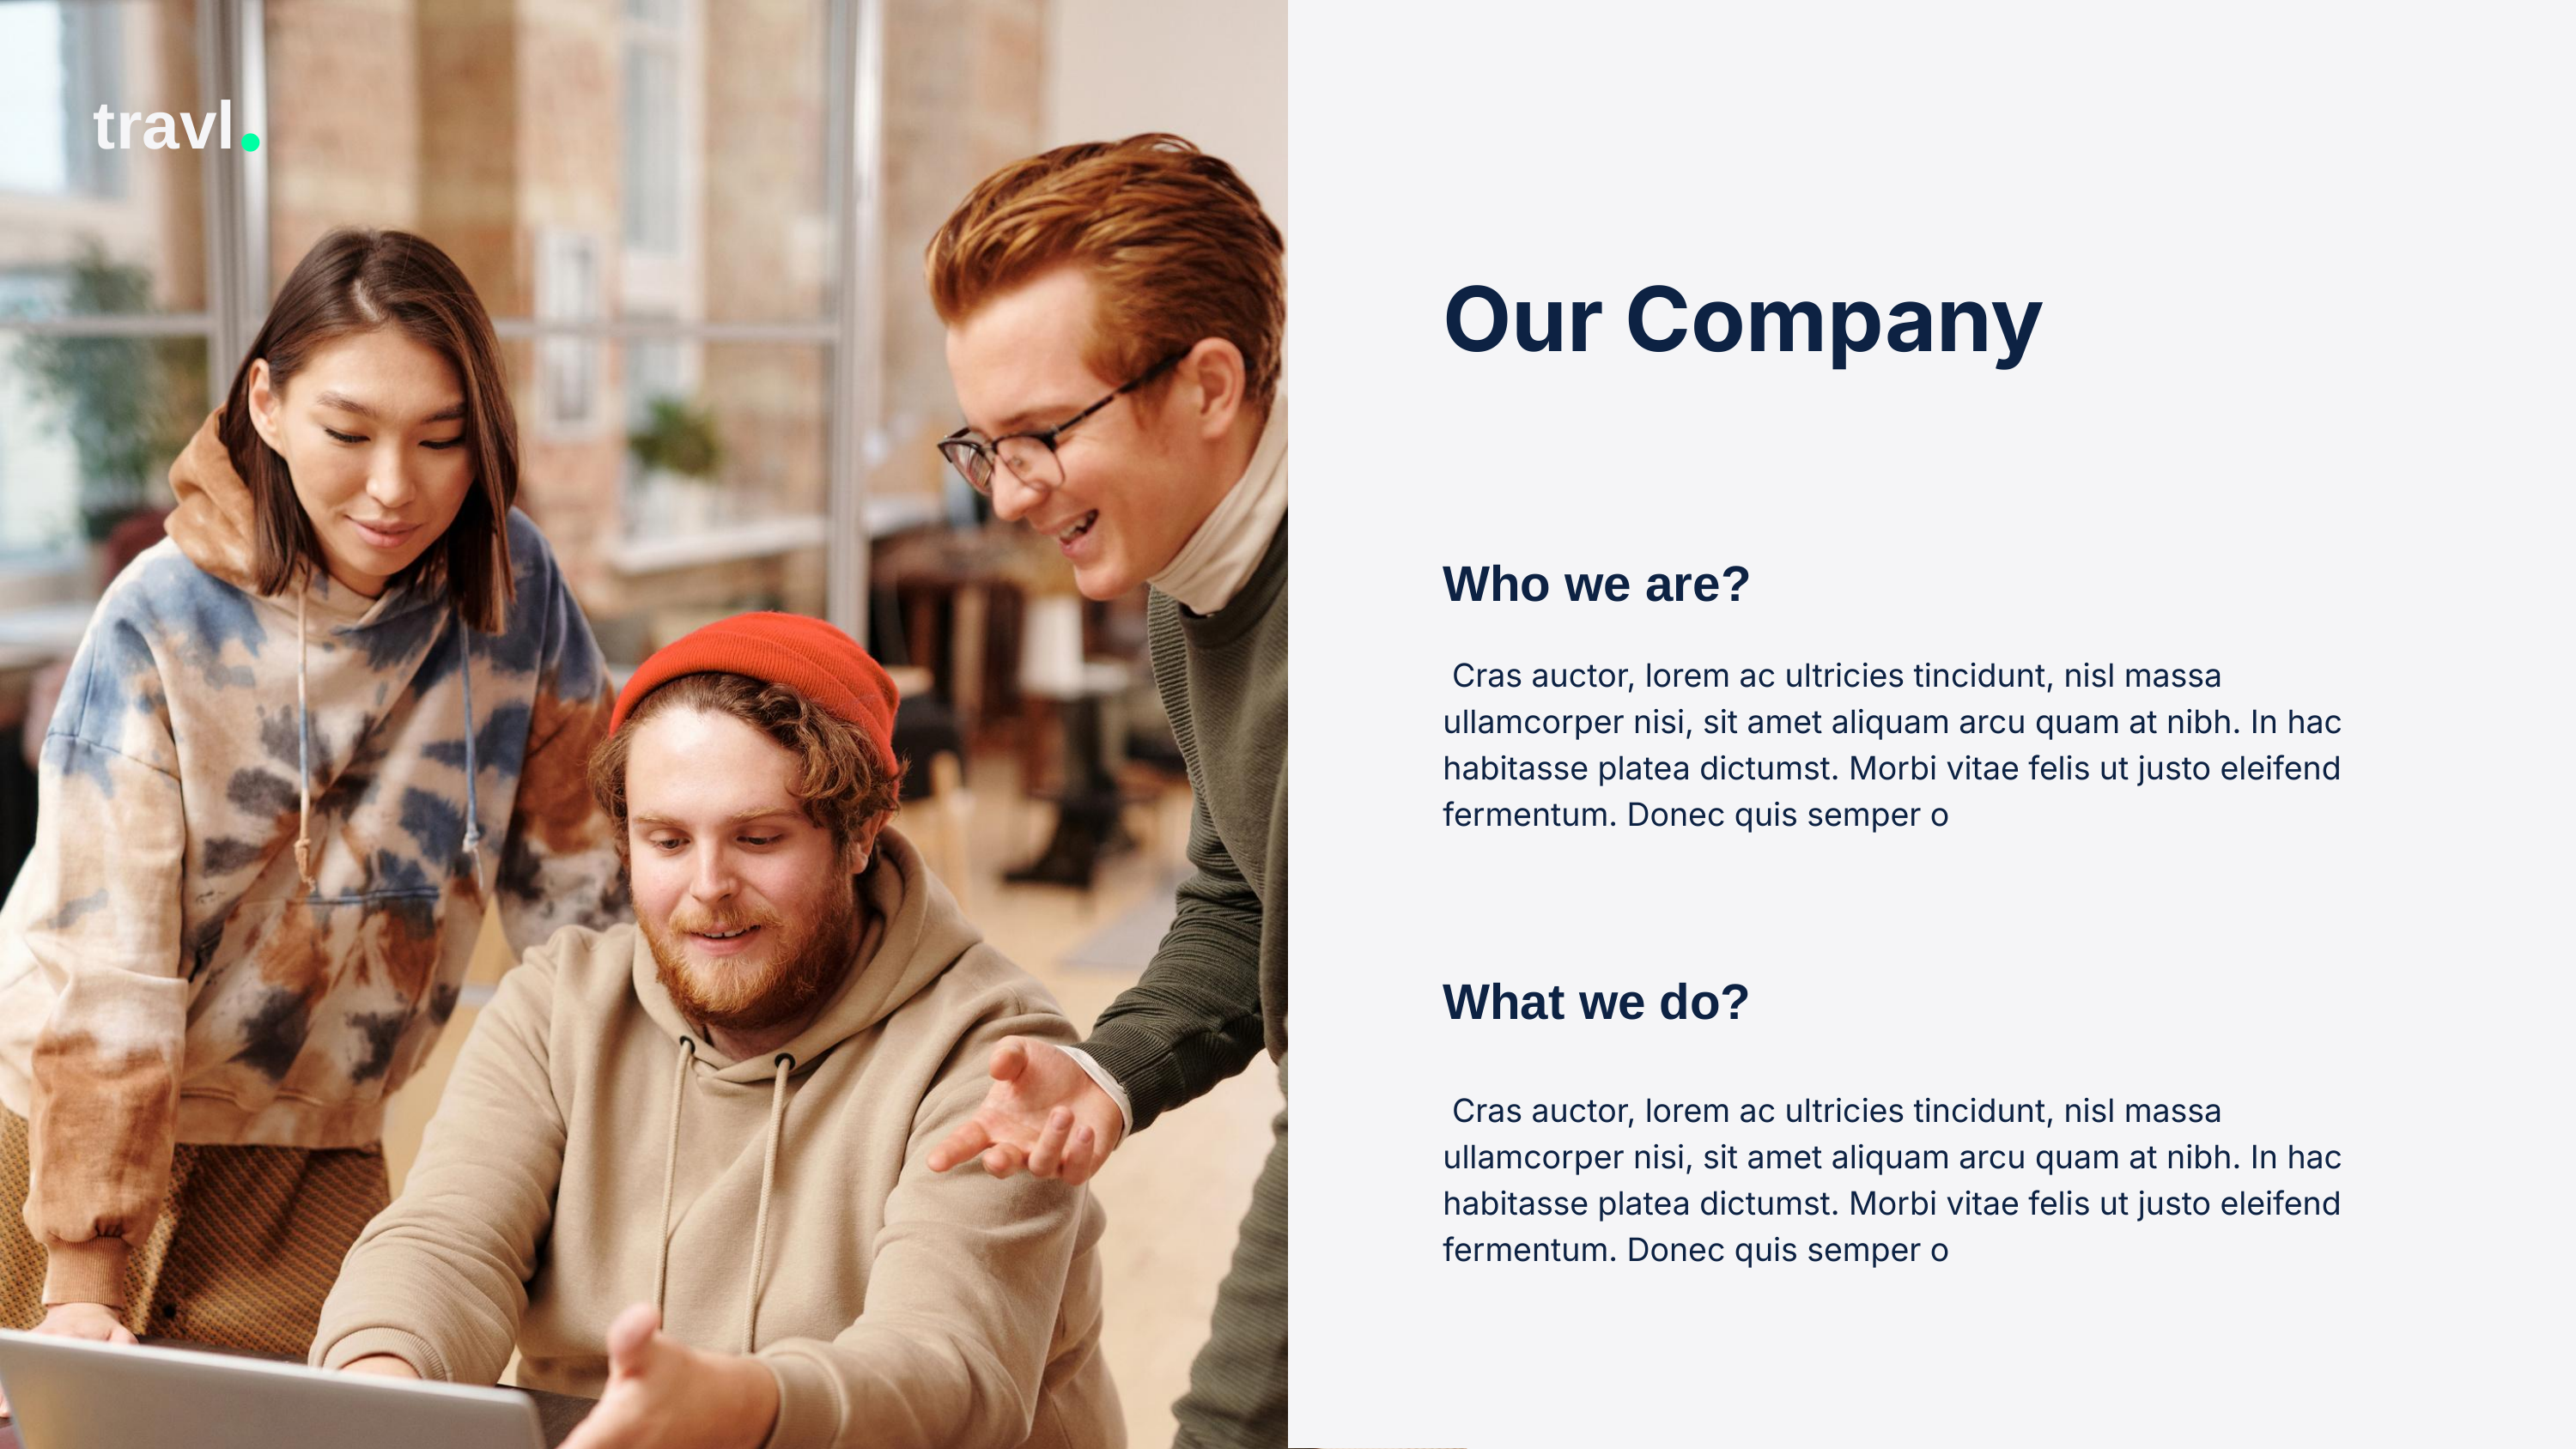

travl
•
Our Company
Who we are?
 Cras auctor, lorem ac ultricies tincidunt, nisl massa ullamcorper nisi, sit amet aliquam arcu quam at nibh. In hac habitasse platea dictumst. Morbi vitae felis ut justo eleifend fermentum. Donec quis semper o
What we do?
 Cras auctor, lorem ac ultricies tincidunt, nisl massa ullamcorper nisi, sit amet aliquam arcu quam at nibh. In hac habitasse platea dictumst. Morbi vitae felis ut justo eleifend fermentum. Donec quis semper o